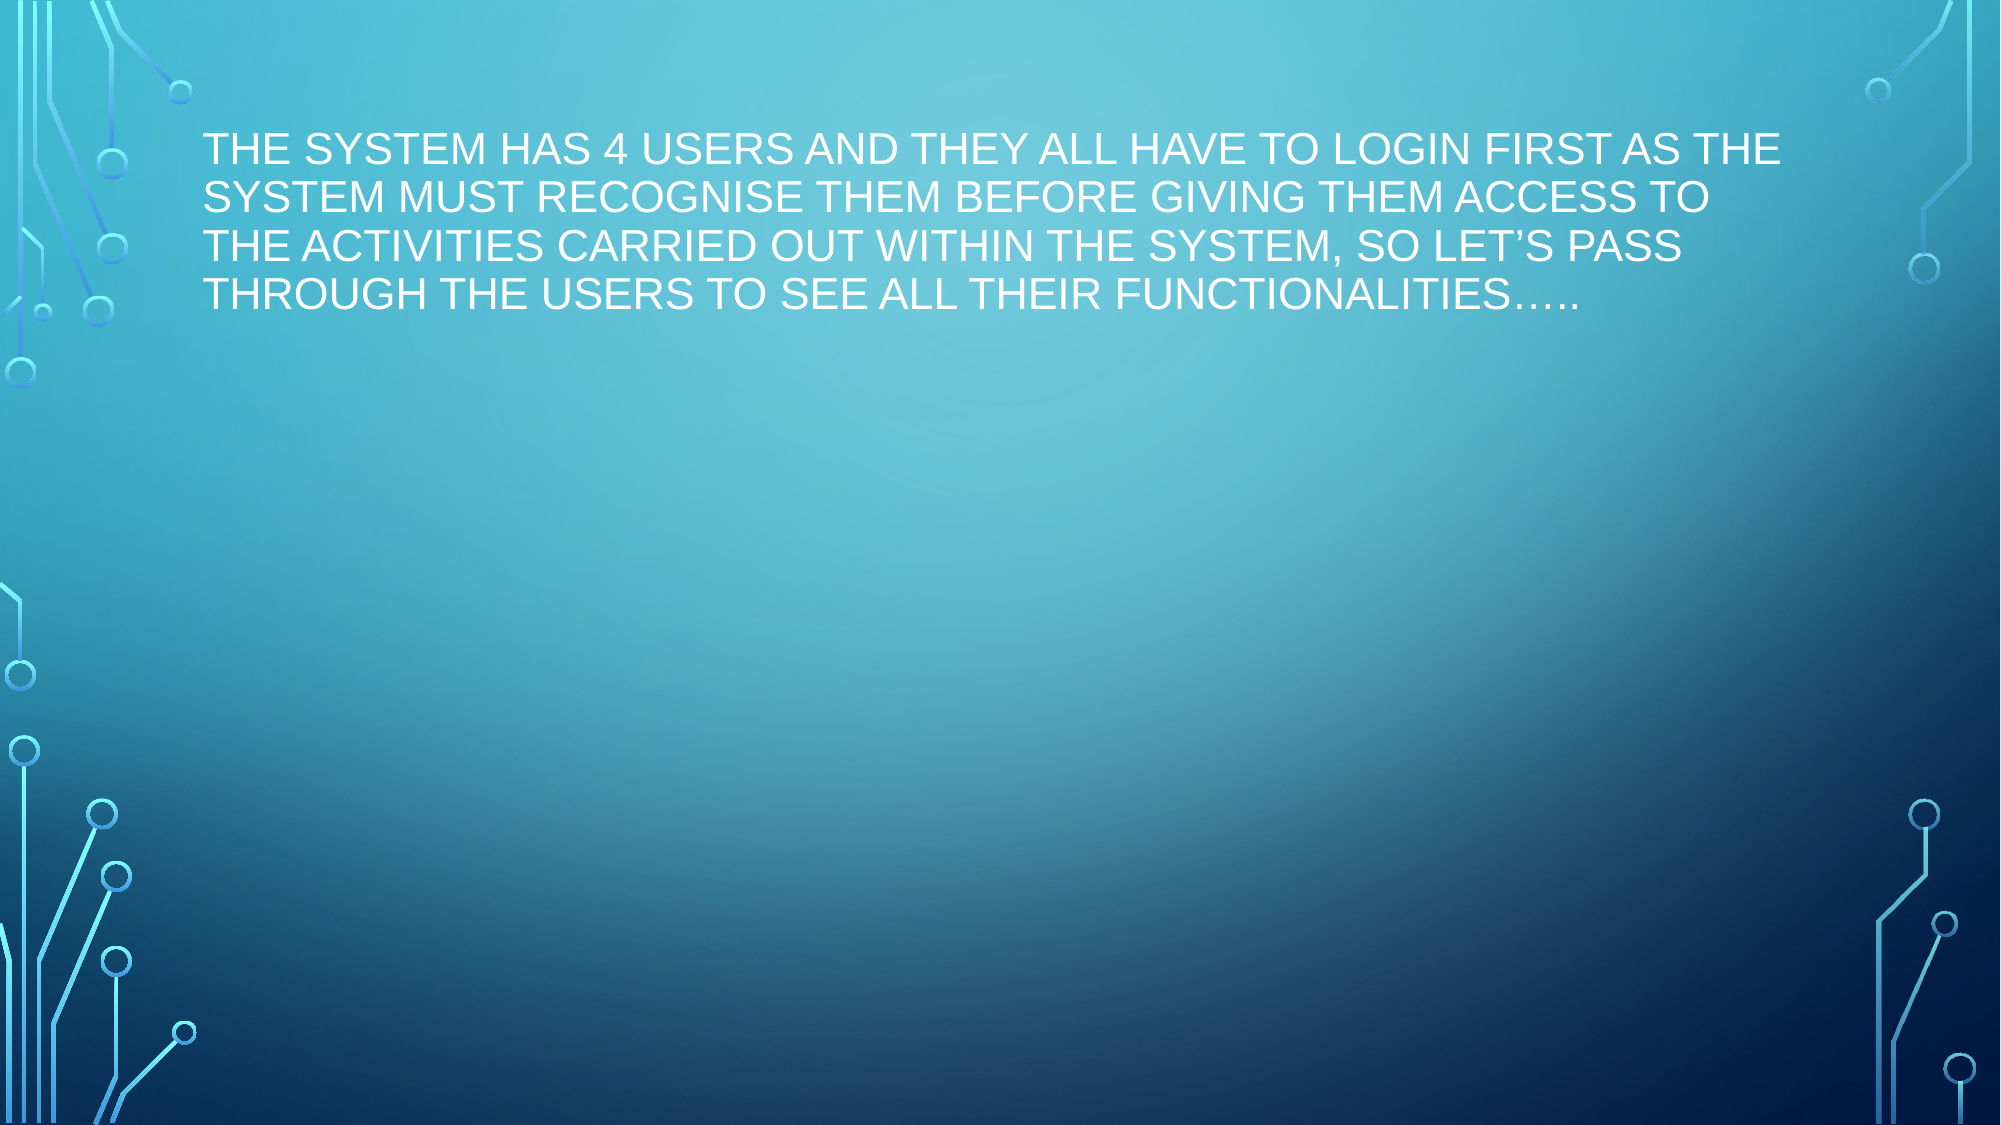

# The System has 4 users AND THEY ALL HAVE TO LOGIN FIRST AS THE SYSTEM MUST RECOGNISE THEM BEFORE GIVING THEM ACCESS TO THE ACTIVITIES CARRIED OUT WITHIN THE SYSTEM, so let’s pass through the users to see all their functionalities…..